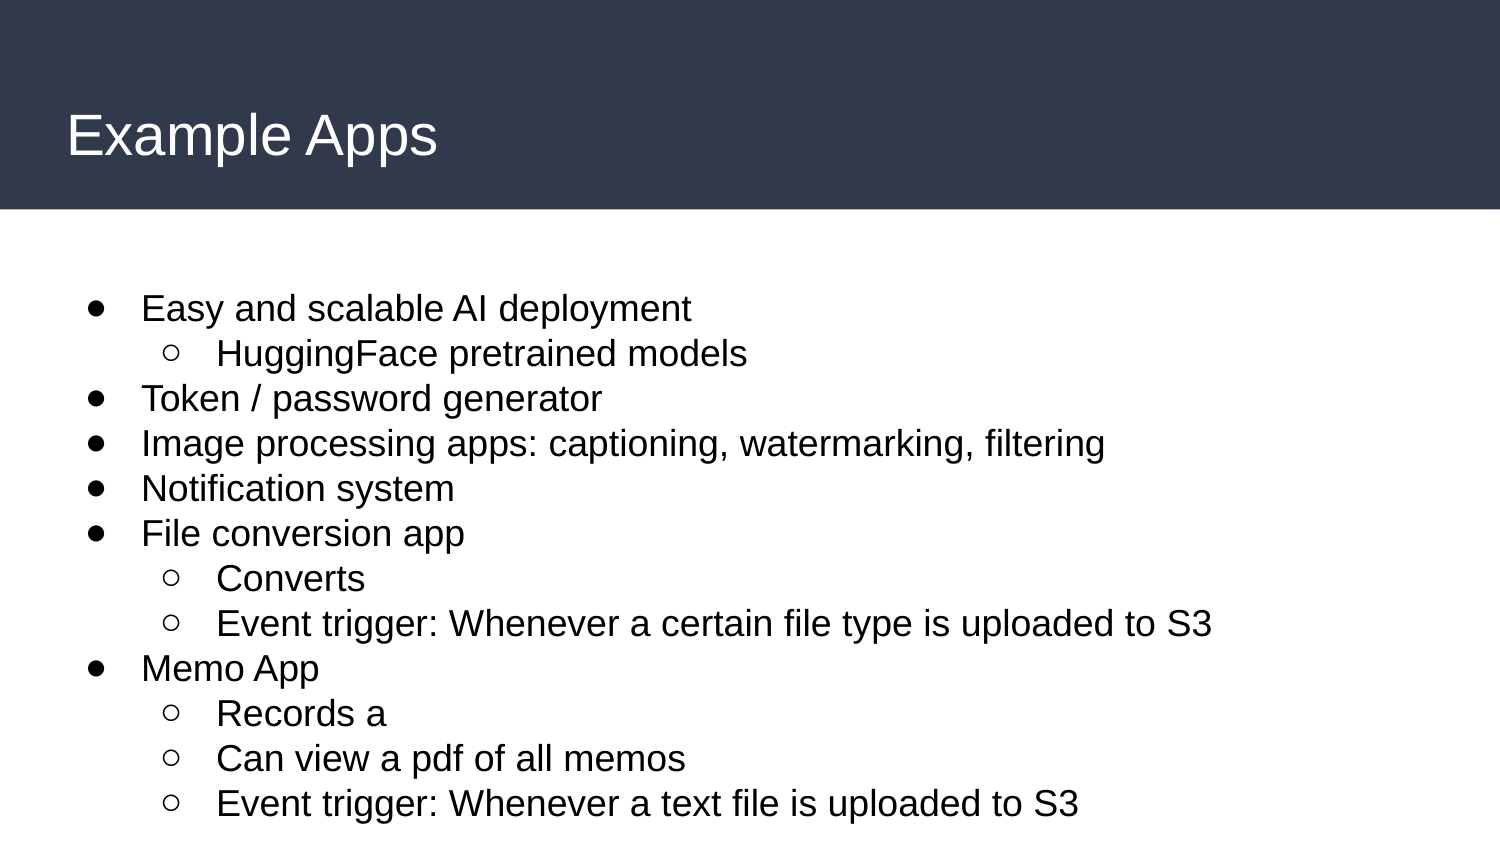

# Example Apps
Easy and scalable AI deployment
HuggingFace pretrained models
Token / password generator
Image processing apps: captioning, watermarking, filtering
Notification system
File conversion app
Converts
Event trigger: Whenever a certain file type is uploaded to S3
Memo App
Records a
Can view a pdf of all memos
Event trigger: Whenever a text file is uploaded to S3